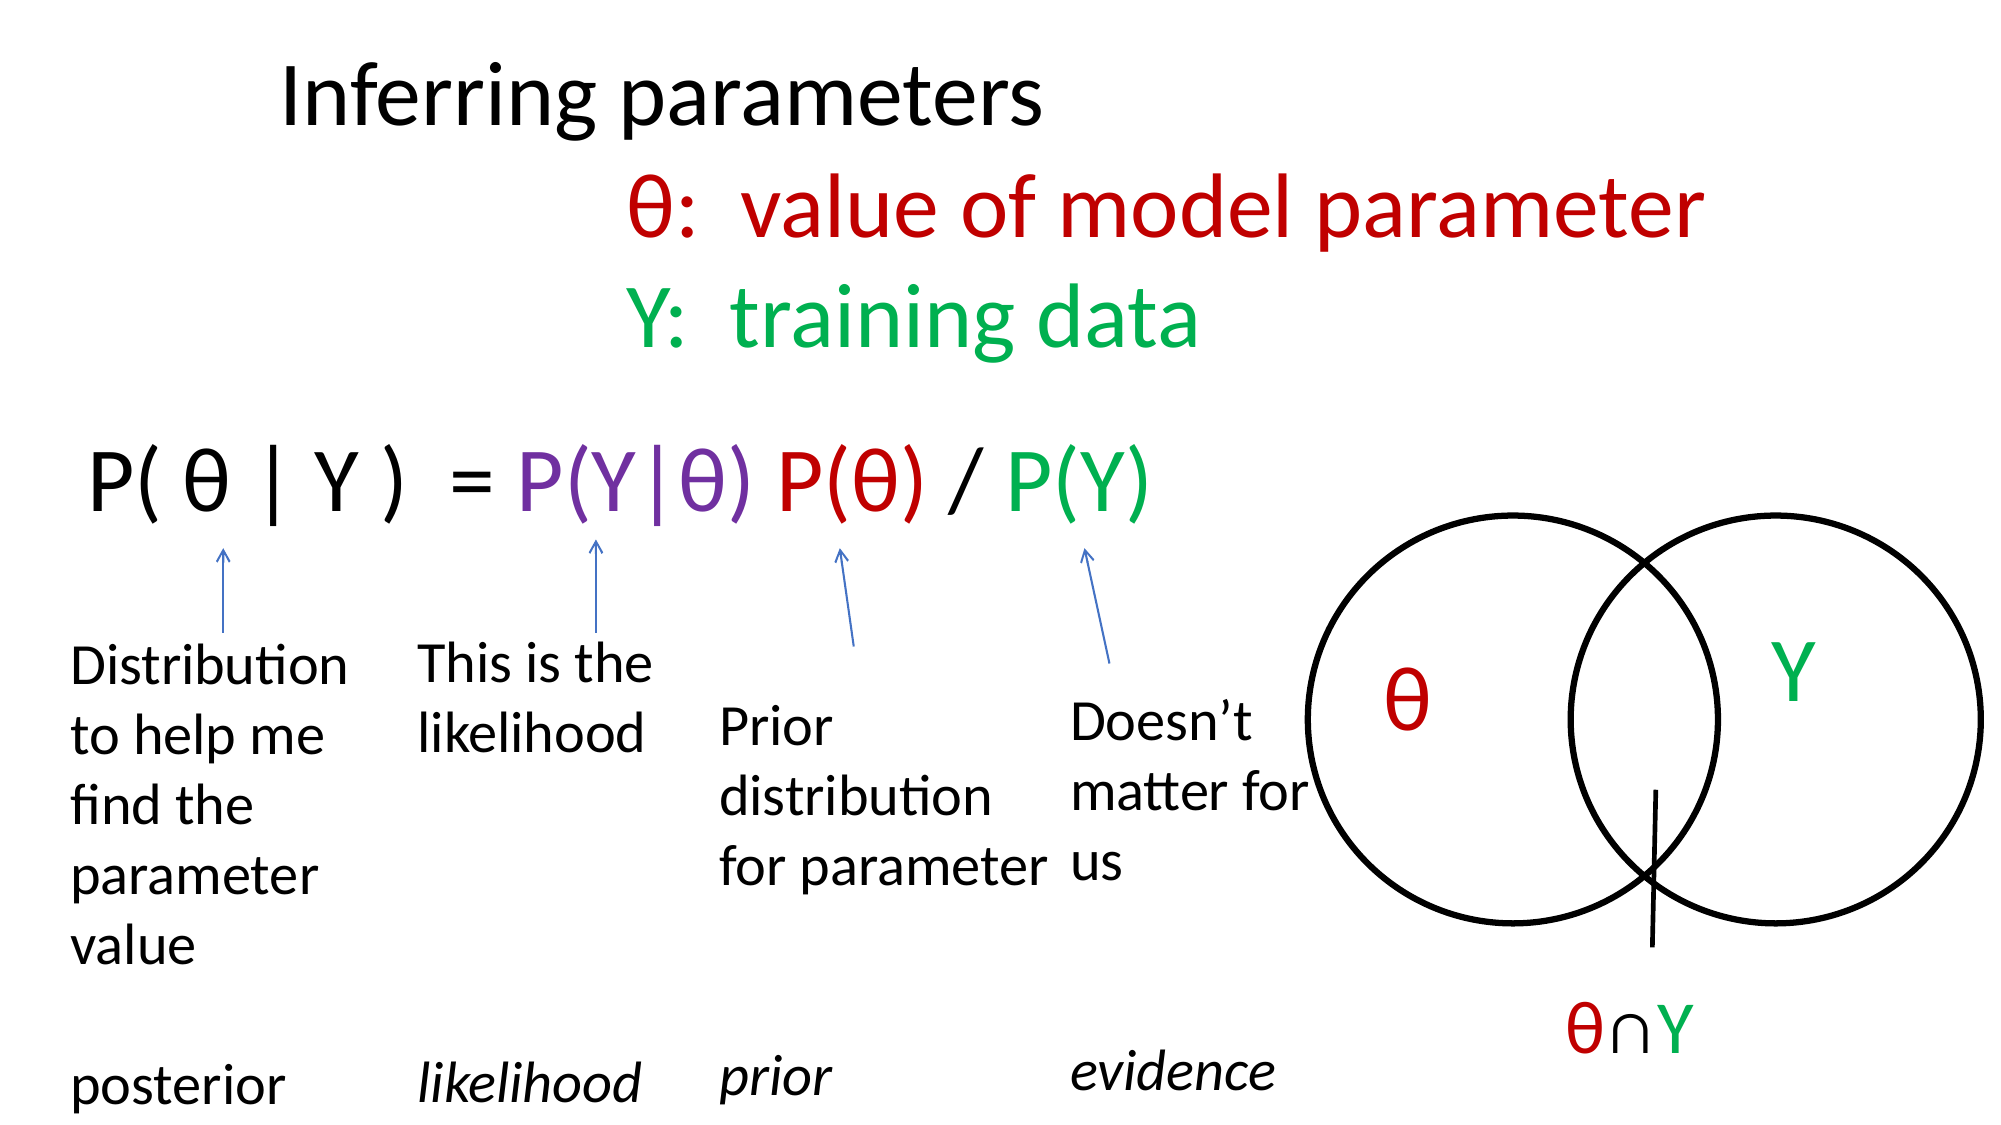

# Inferring parameters
θ:  value of model parameter
Y:  training data
P( θ | Y )  = P(Y|θ) P(θ) / P(Y)

Y

This is the
likelihood

likelihood
Distribution
to help me
find the
parameter value

posterior
θ

Doesn’t
matter for
us

evidence
Prior
distribution
for parameter

prior
θ∩Y